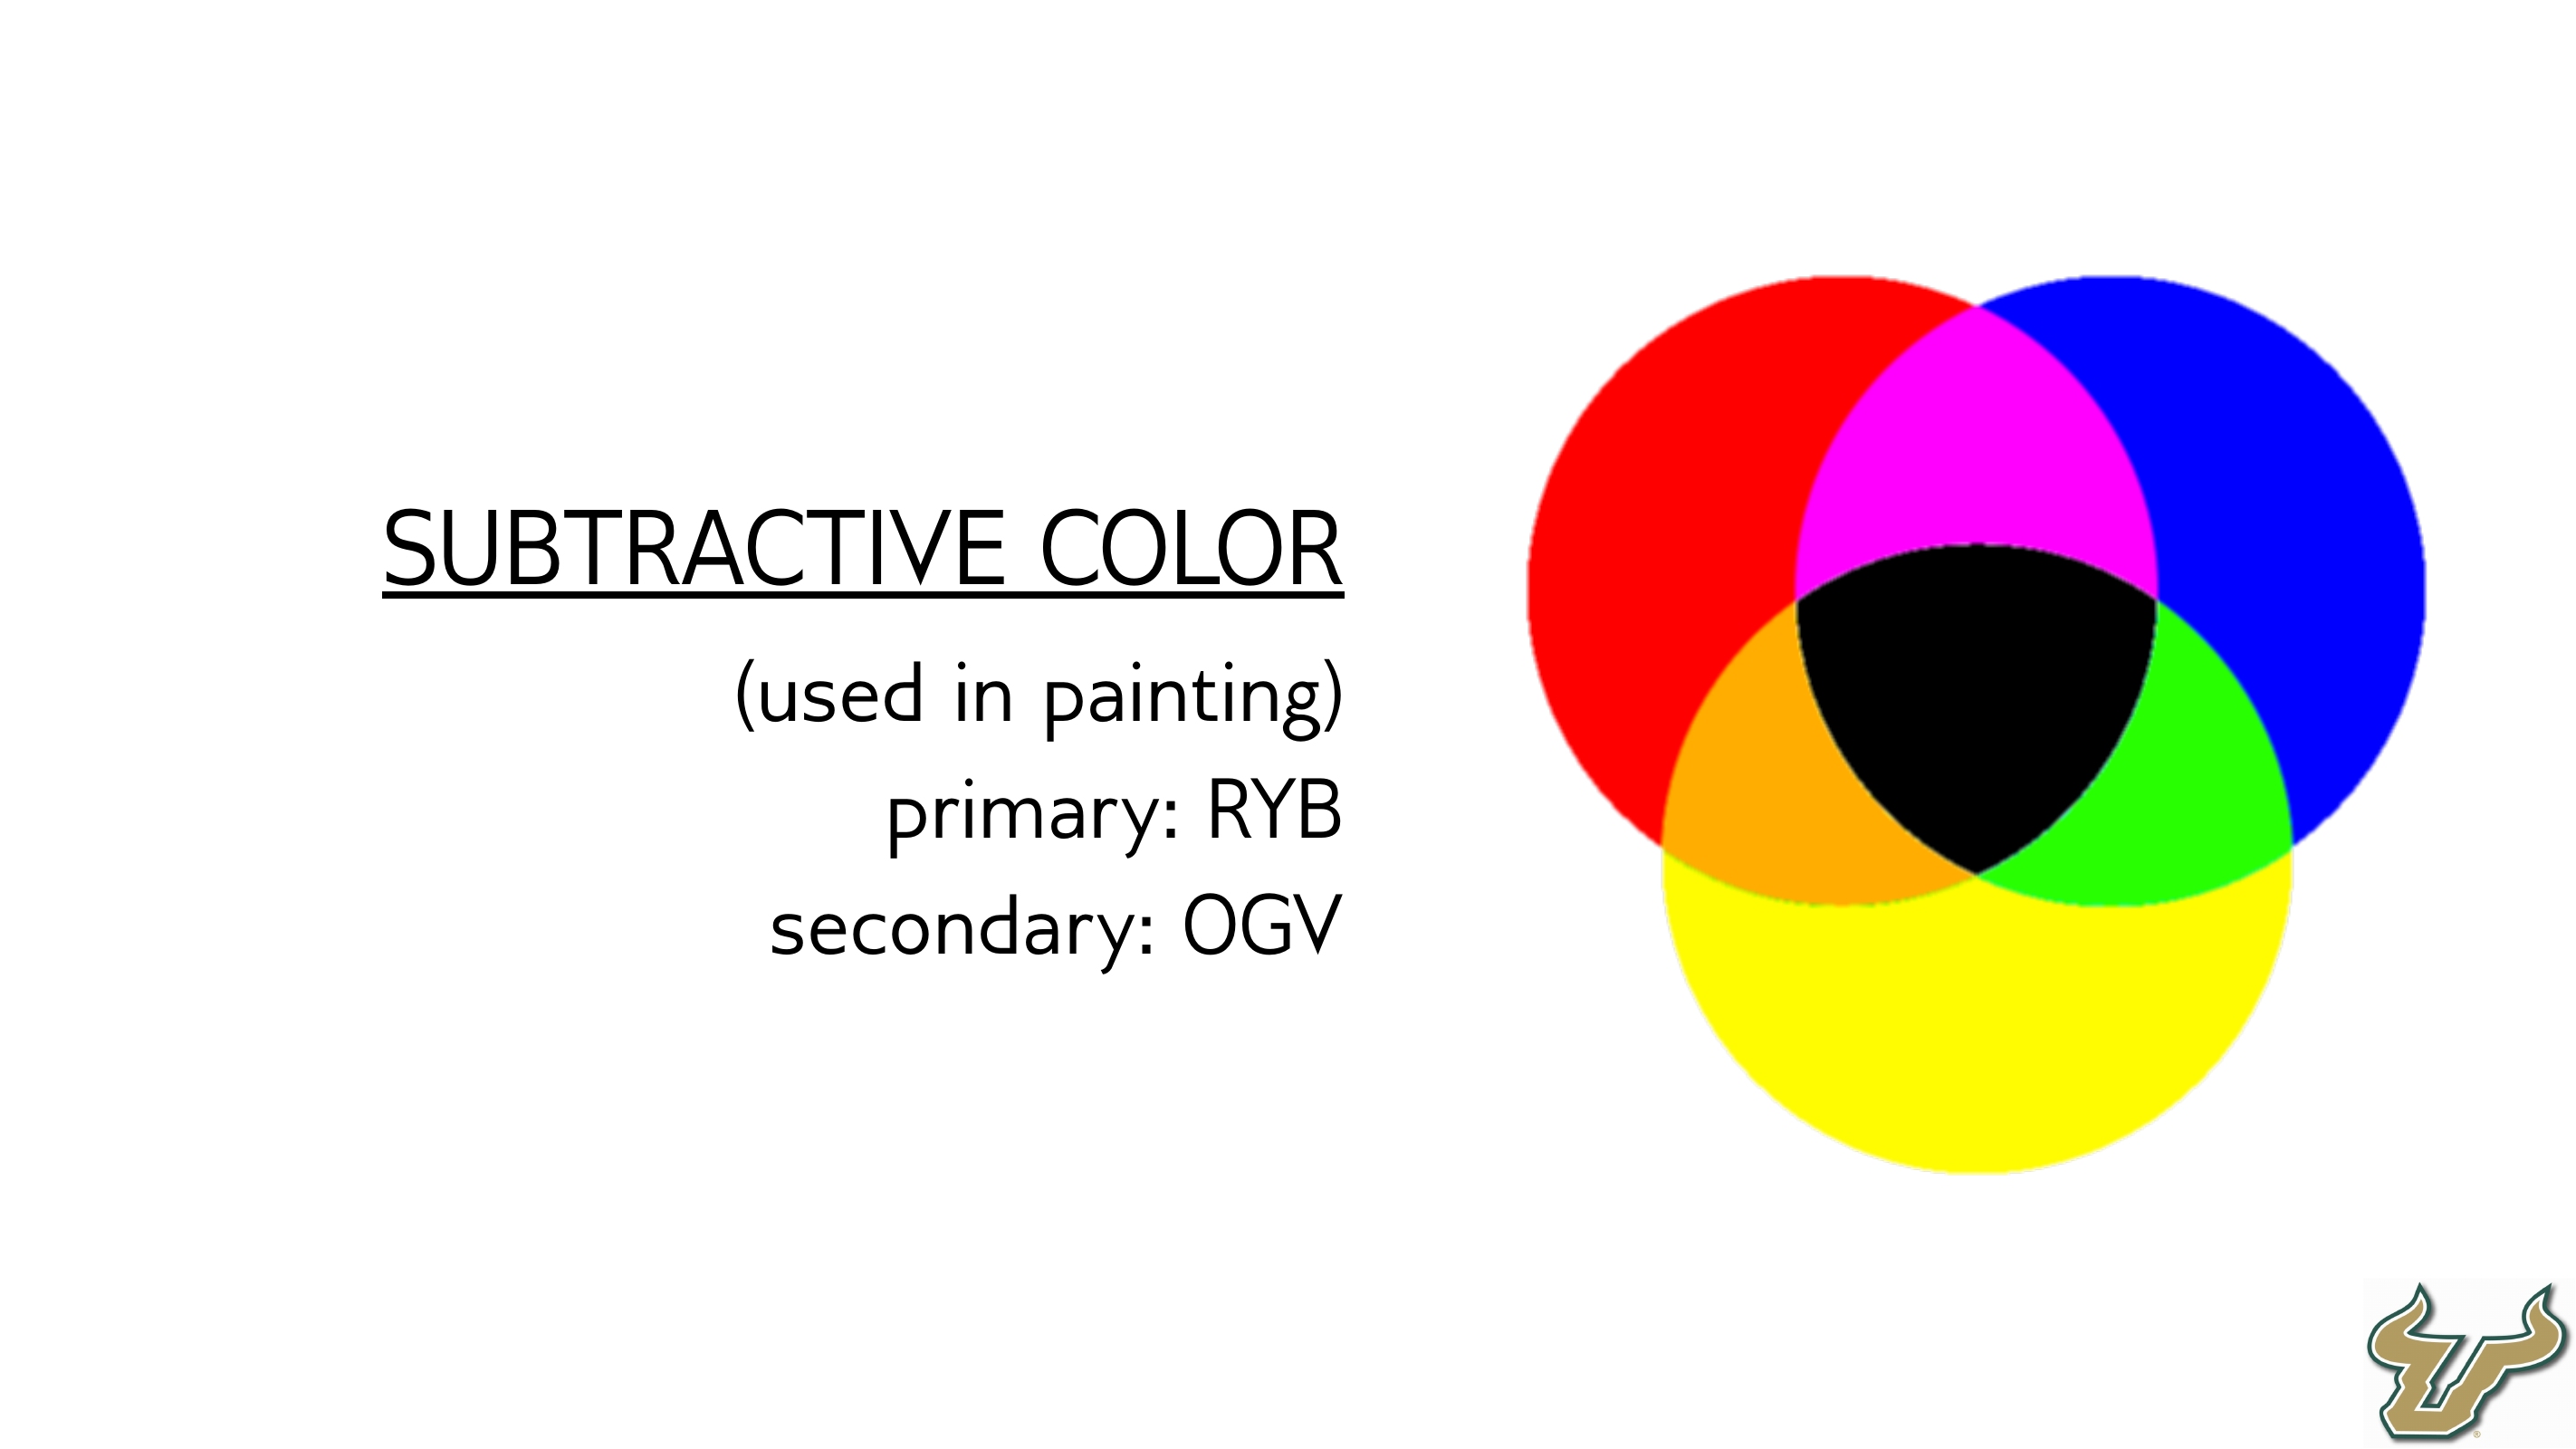

SUBTRACTIVE COLOR
(used in painting)
primary: RYB
secondary: OGV